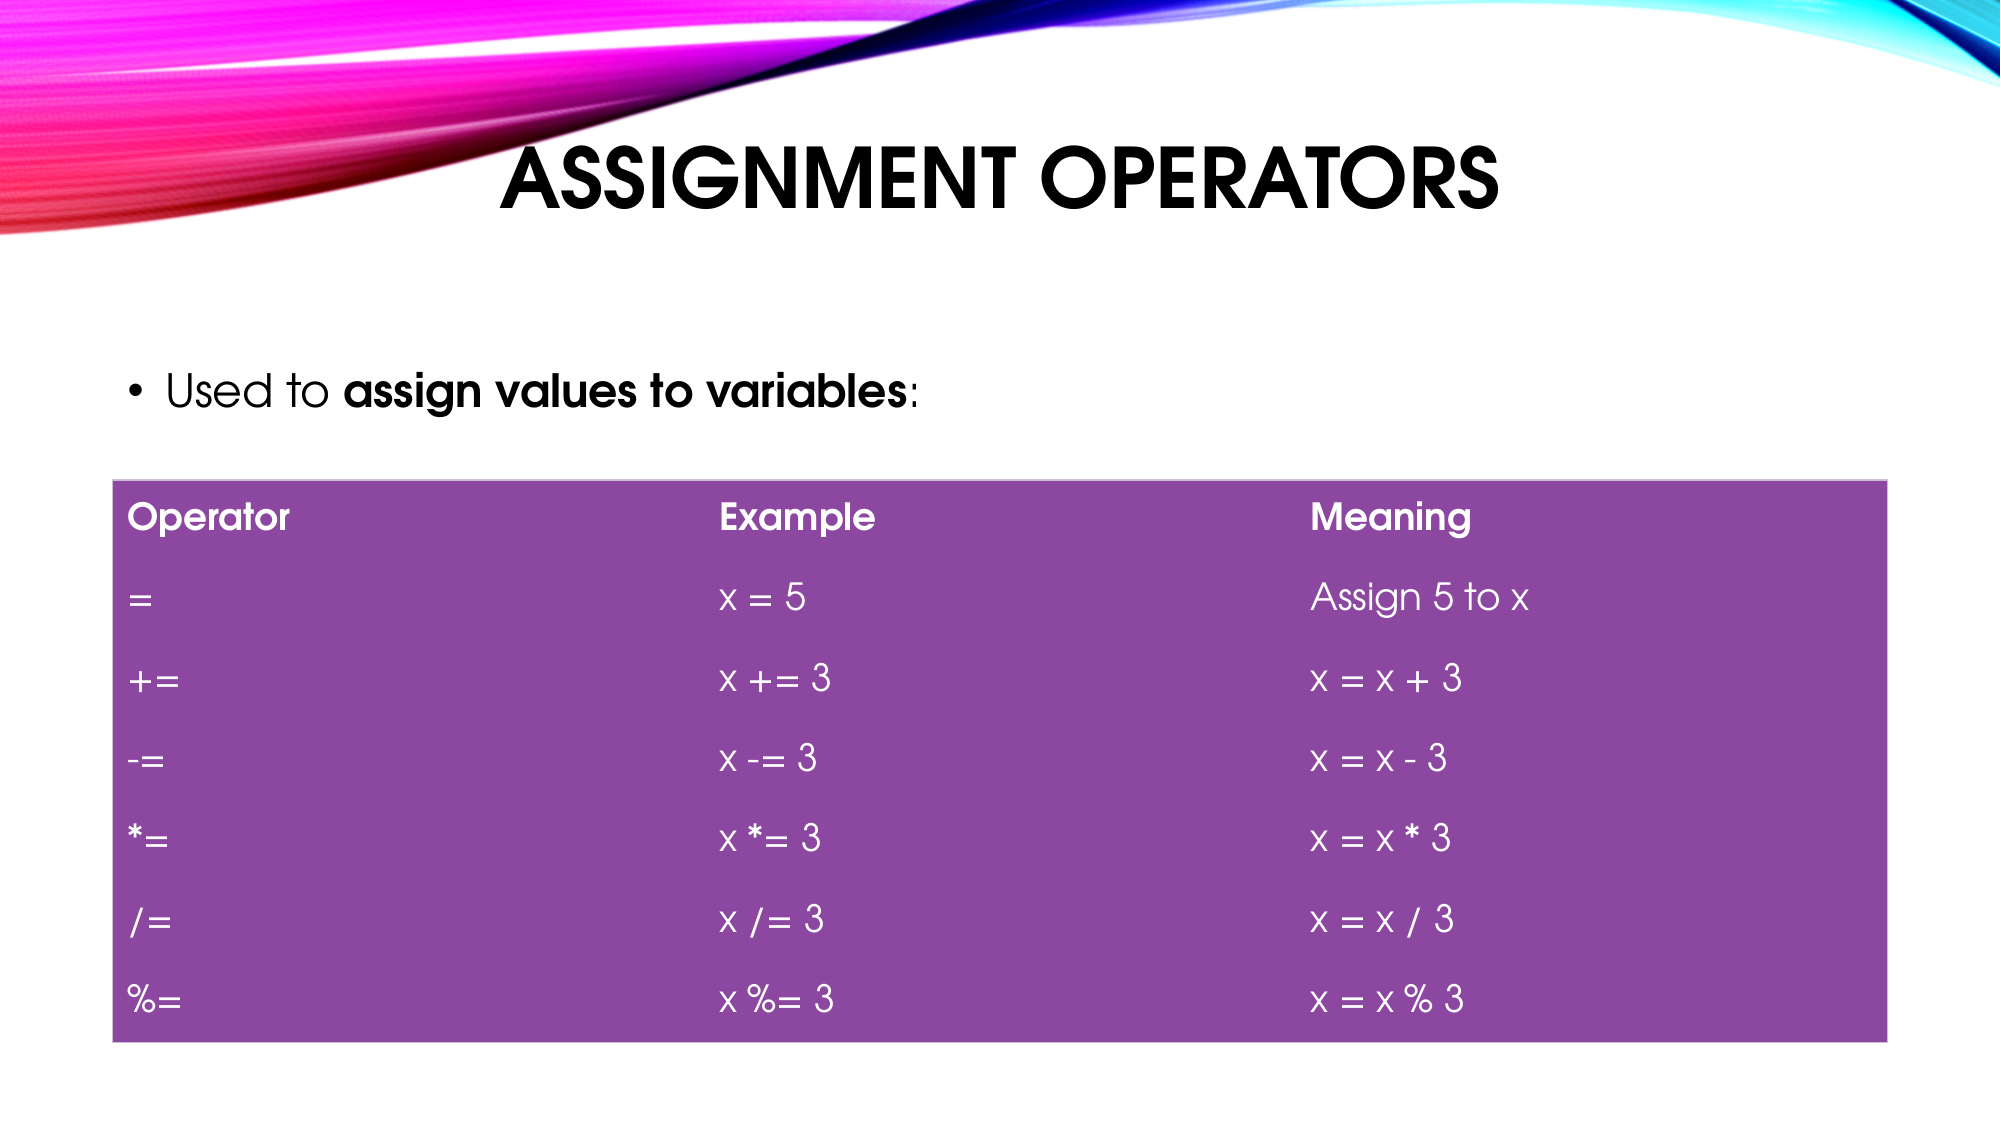

# Assignment Operators
Used to assign values to variables:

| Operator | Example | Meaning |
| --- | --- | --- |
| = | x = 5 | Assign 5 to x |
| += | x += 3 | x = x + 3 |
| -= | x -= 3 | x = x - 3 |
| \*= | x \*= 3 | x = x \* 3 |
| /= | x /= 3 | x = x / 3 |
| %= | x %= 3 | x = x % 3 |